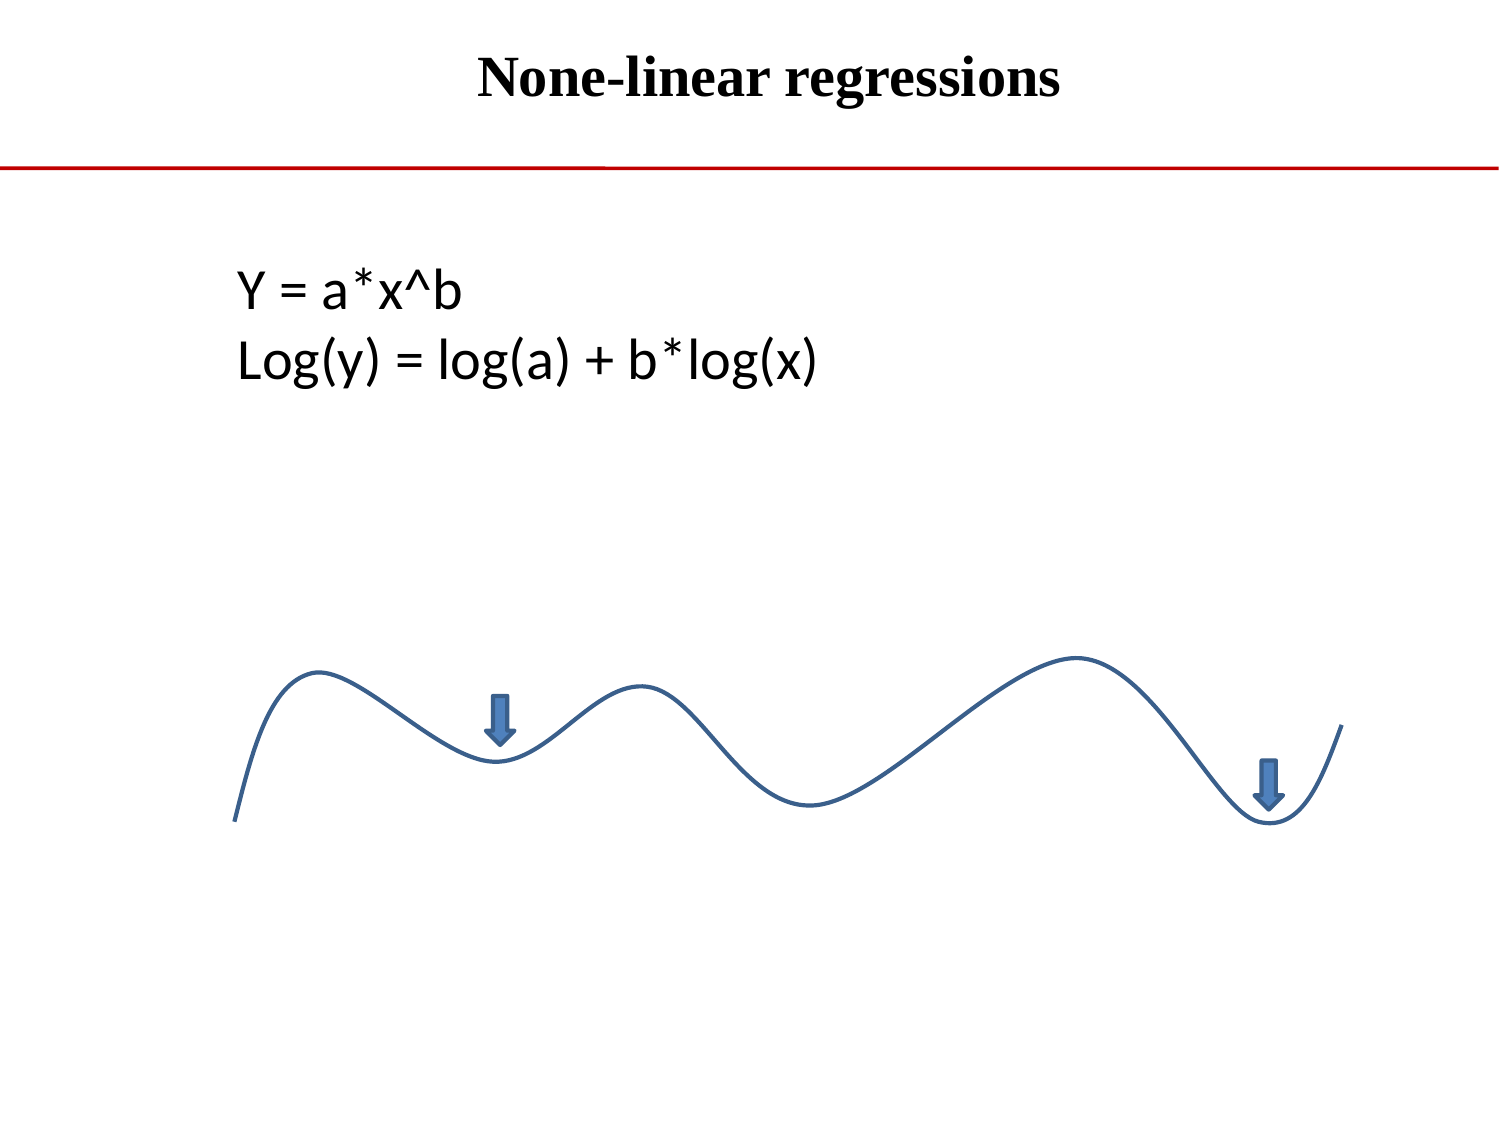

None-linear regressions

Y = a*x^b
Log(y) = log(a) + b*log(x)